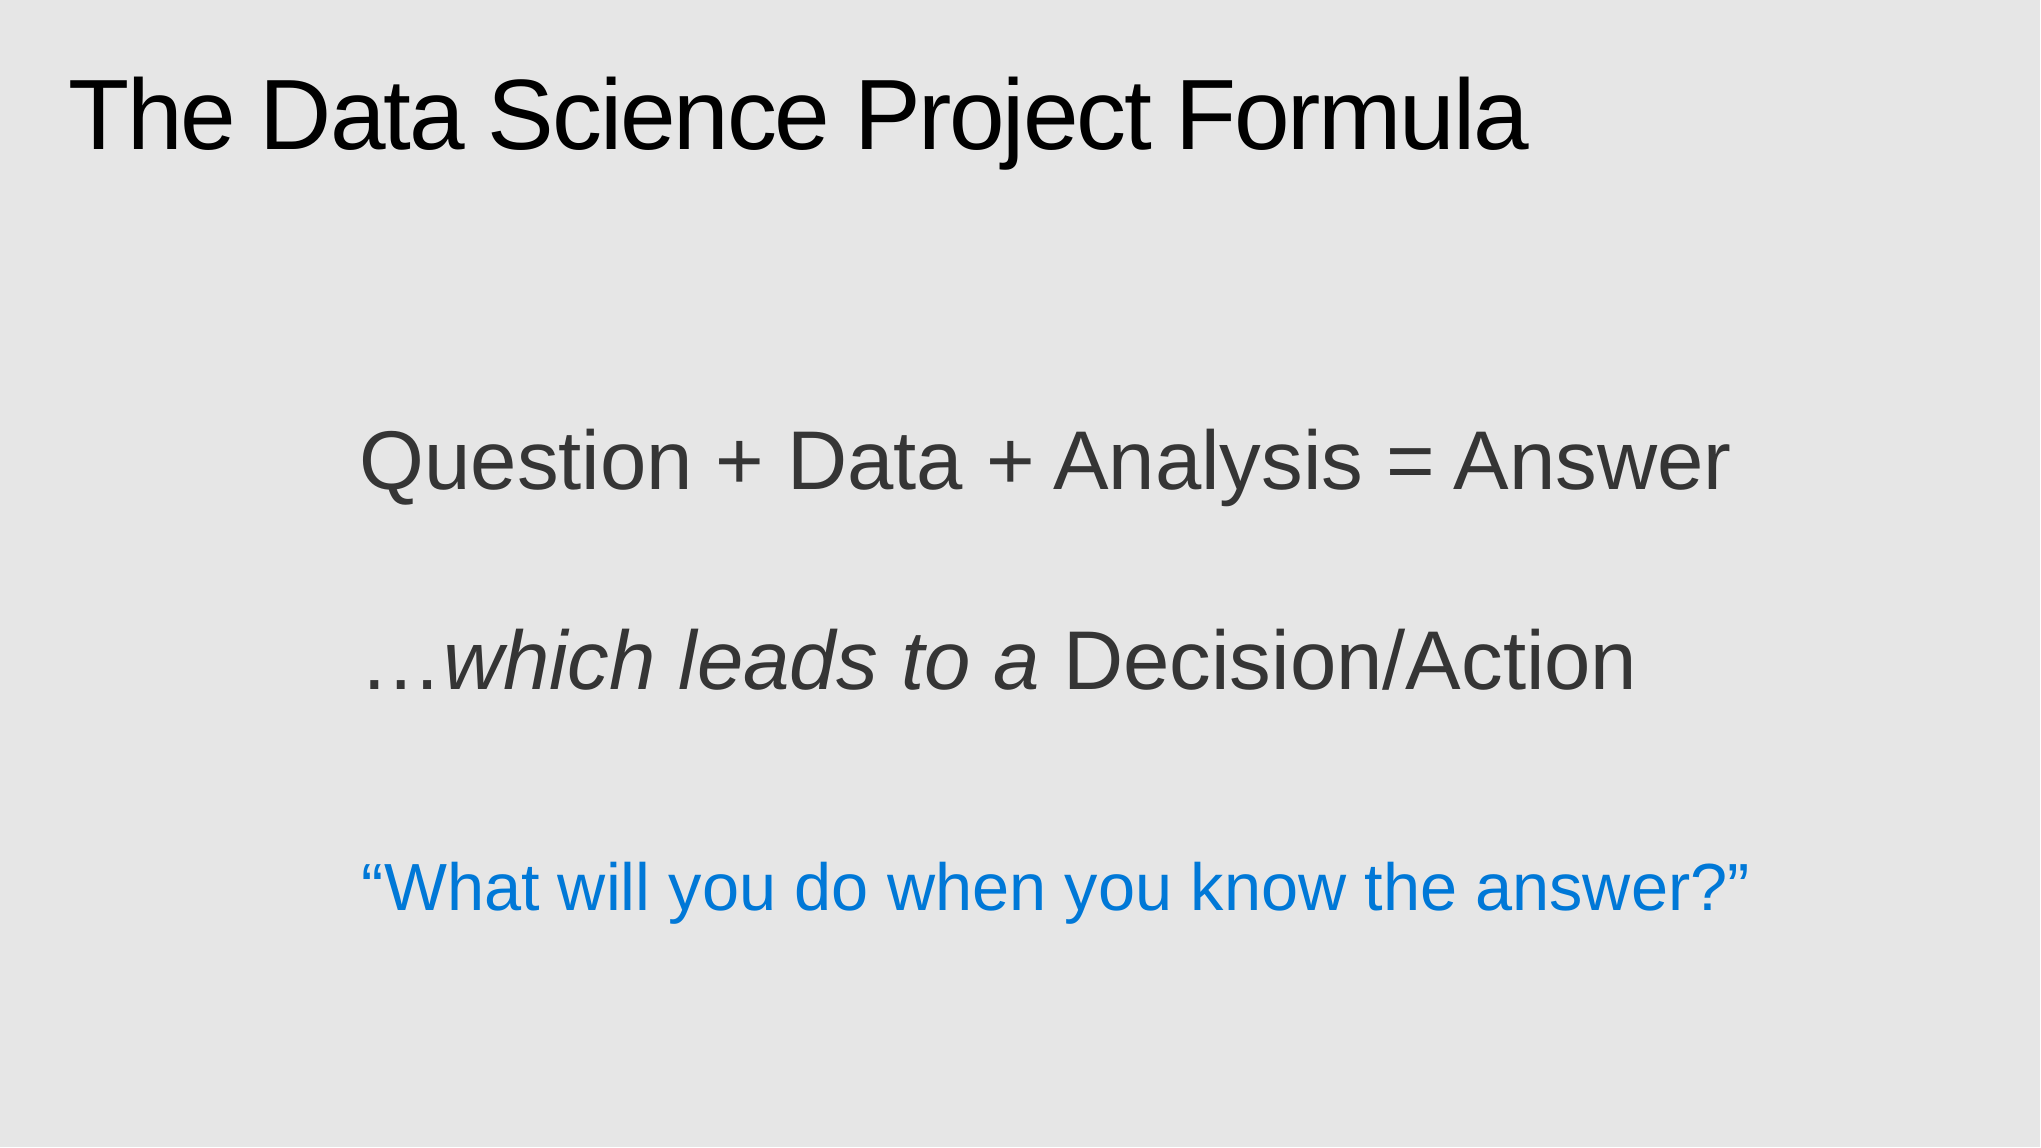

# The Data Science Project Formula
Question + Data + Analysis = Answer

…which leads to a Decision/Action
“What will you do when you know the answer?”